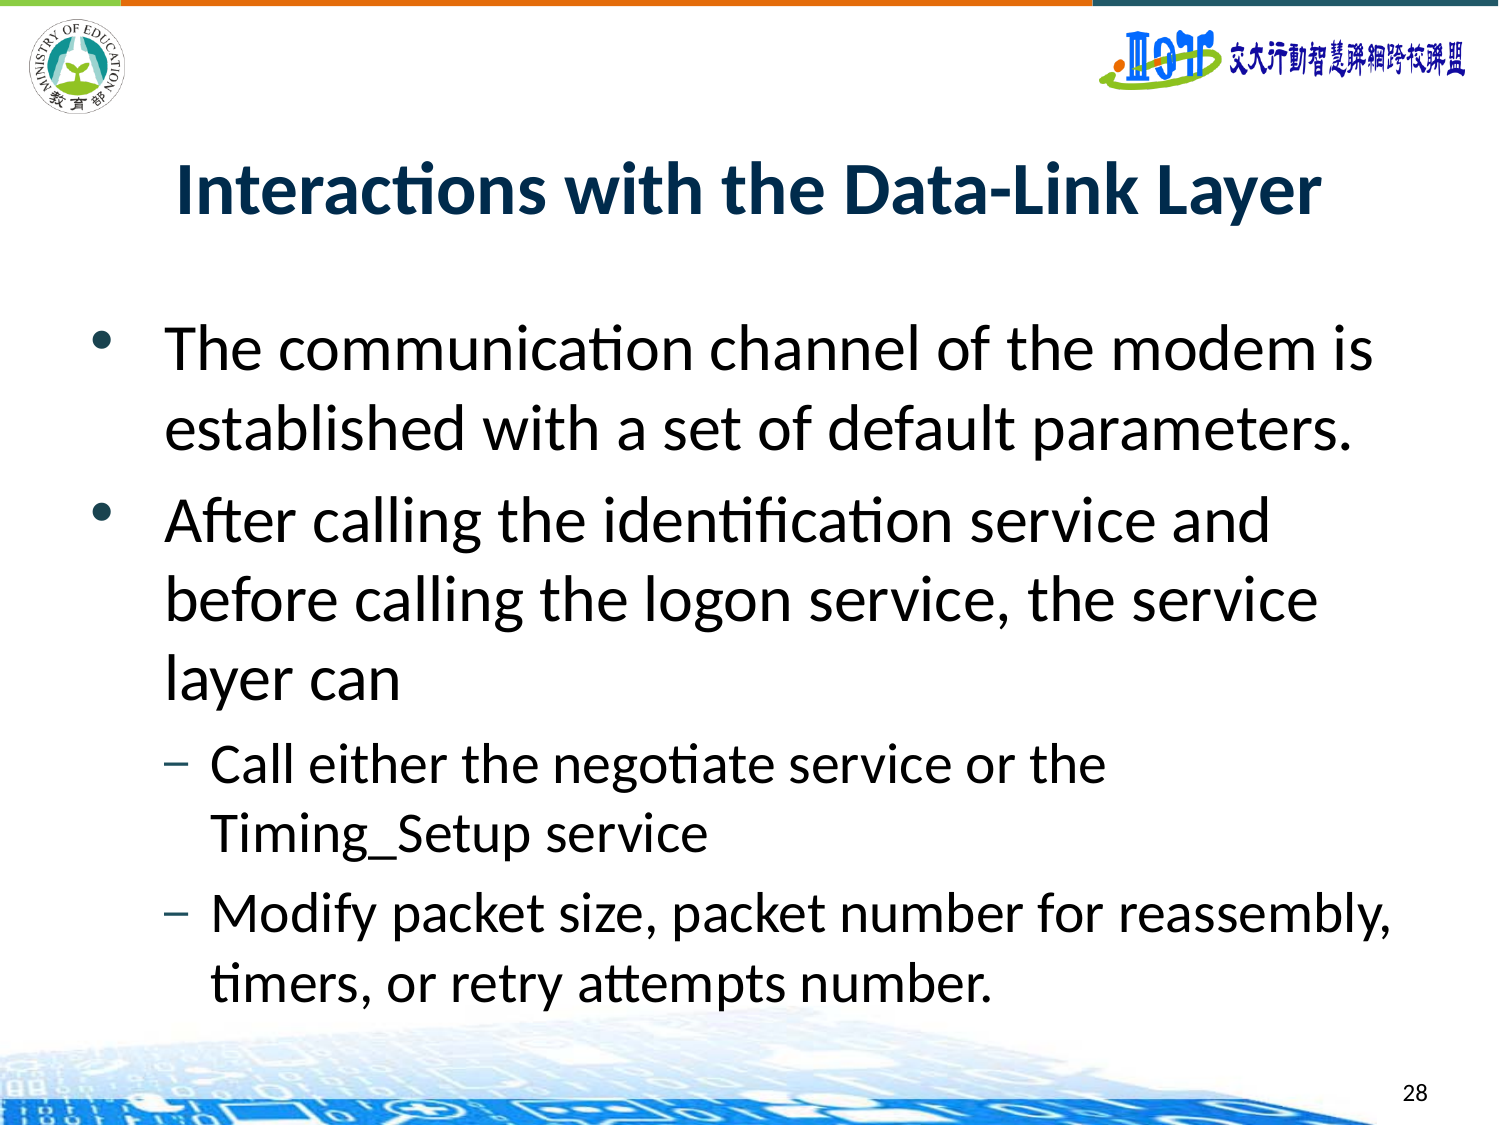

# Interactions with the Data-Link Layer
The communication channel of the modem is established with a set of default parameters.
After calling the identification service and before calling the logon service, the service layer can
Call either the negotiate service or the Timing_Setup service
Modify packet size, packet number for reassembly, timers, or retry attempts number.
28